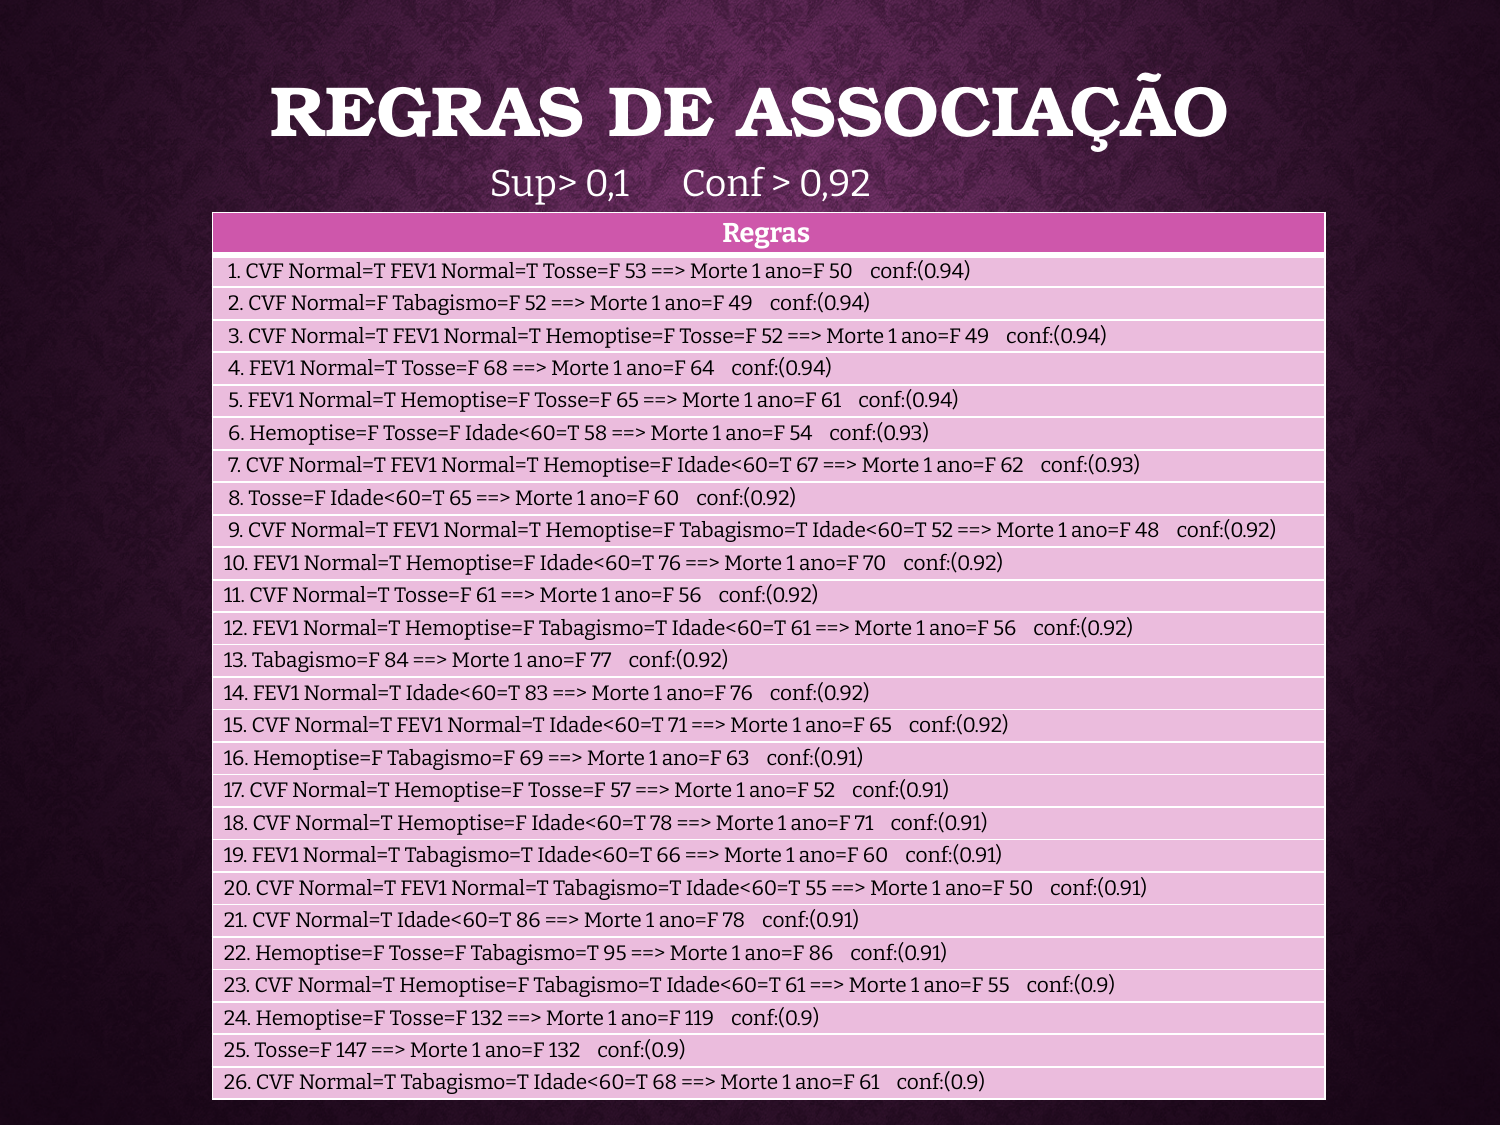

# Regras de associação
Sup> 0,1       Conf > 0,92
| Regras |
| --- |
| 1. CVF Normal=T FEV1 Normal=T Tosse=F 53 ==> Morte 1 ano=F 50 conf:(0.94) |
| 2. CVF Normal=F Tabagismo=F 52 ==> Morte 1 ano=F 49 conf:(0.94) |
| 3. CVF Normal=T FEV1 Normal=T Hemoptise=F Tosse=F 52 ==> Morte 1 ano=F 49 conf:(0.94) |
| 4. FEV1 Normal=T Tosse=F 68 ==> Morte 1 ano=F 64 conf:(0.94) |
| 5. FEV1 Normal=T Hemoptise=F Tosse=F 65 ==> Morte 1 ano=F 61 conf:(0.94) |
| 6. Hemoptise=F Tosse=F Idade<60=T 58 ==> Morte 1 ano=F 54 conf:(0.93) |
| 7. CVF Normal=T FEV1 Normal=T Hemoptise=F Idade<60=T 67 ==> Morte 1 ano=F 62 conf:(0.93) |
| 8. Tosse=F Idade<60=T 65 ==> Morte 1 ano=F 60 conf:(0.92) |
| 9. CVF Normal=T FEV1 Normal=T Hemoptise=F Tabagismo=T Idade<60=T 52 ==> Morte 1 ano=F 48 conf:(0.92) |
| 10. FEV1 Normal=T Hemoptise=F Idade<60=T 76 ==> Morte 1 ano=F 70 conf:(0.92) |
| 11. CVF Normal=T Tosse=F 61 ==> Morte 1 ano=F 56 conf:(0.92) |
| 12. FEV1 Normal=T Hemoptise=F Tabagismo=T Idade<60=T 61 ==> Morte 1 ano=F 56 conf:(0.92) |
| 13. Tabagismo=F 84 ==> Morte 1 ano=F 77 conf:(0.92) |
| 14. FEV1 Normal=T Idade<60=T 83 ==> Morte 1 ano=F 76 conf:(0.92) |
| 15. CVF Normal=T FEV1 Normal=T Idade<60=T 71 ==> Morte 1 ano=F 65 conf:(0.92) |
| 16. Hemoptise=F Tabagismo=F 69 ==> Morte 1 ano=F 63 conf:(0.91) |
| 17. CVF Normal=T Hemoptise=F Tosse=F 57 ==> Morte 1 ano=F 52 conf:(0.91) |
| 18. CVF Normal=T Hemoptise=F Idade<60=T 78 ==> Morte 1 ano=F 71 conf:(0.91) |
| 19. FEV1 Normal=T Tabagismo=T Idade<60=T 66 ==> Morte 1 ano=F 60 conf:(0.91) |
| 20. CVF Normal=T FEV1 Normal=T Tabagismo=T Idade<60=T 55 ==> Morte 1 ano=F 50 conf:(0.91) |
| 21. CVF Normal=T Idade<60=T 86 ==> Morte 1 ano=F 78 conf:(0.91) |
| 22. Hemoptise=F Tosse=F Tabagismo=T 95 ==> Morte 1 ano=F 86 conf:(0.91) |
| 23. CVF Normal=T Hemoptise=F Tabagismo=T Idade<60=T 61 ==> Morte 1 ano=F 55 conf:(0.9) |
| 24. Hemoptise=F Tosse=F 132 ==> Morte 1 ano=F 119 conf:(0.9) |
| 25. Tosse=F 147 ==> Morte 1 ano=F 132 conf:(0.9) |
| 26. CVF Normal=T Tabagismo=T Idade<60=T 68 ==> Morte 1 ano=F 61 conf:(0.9) |